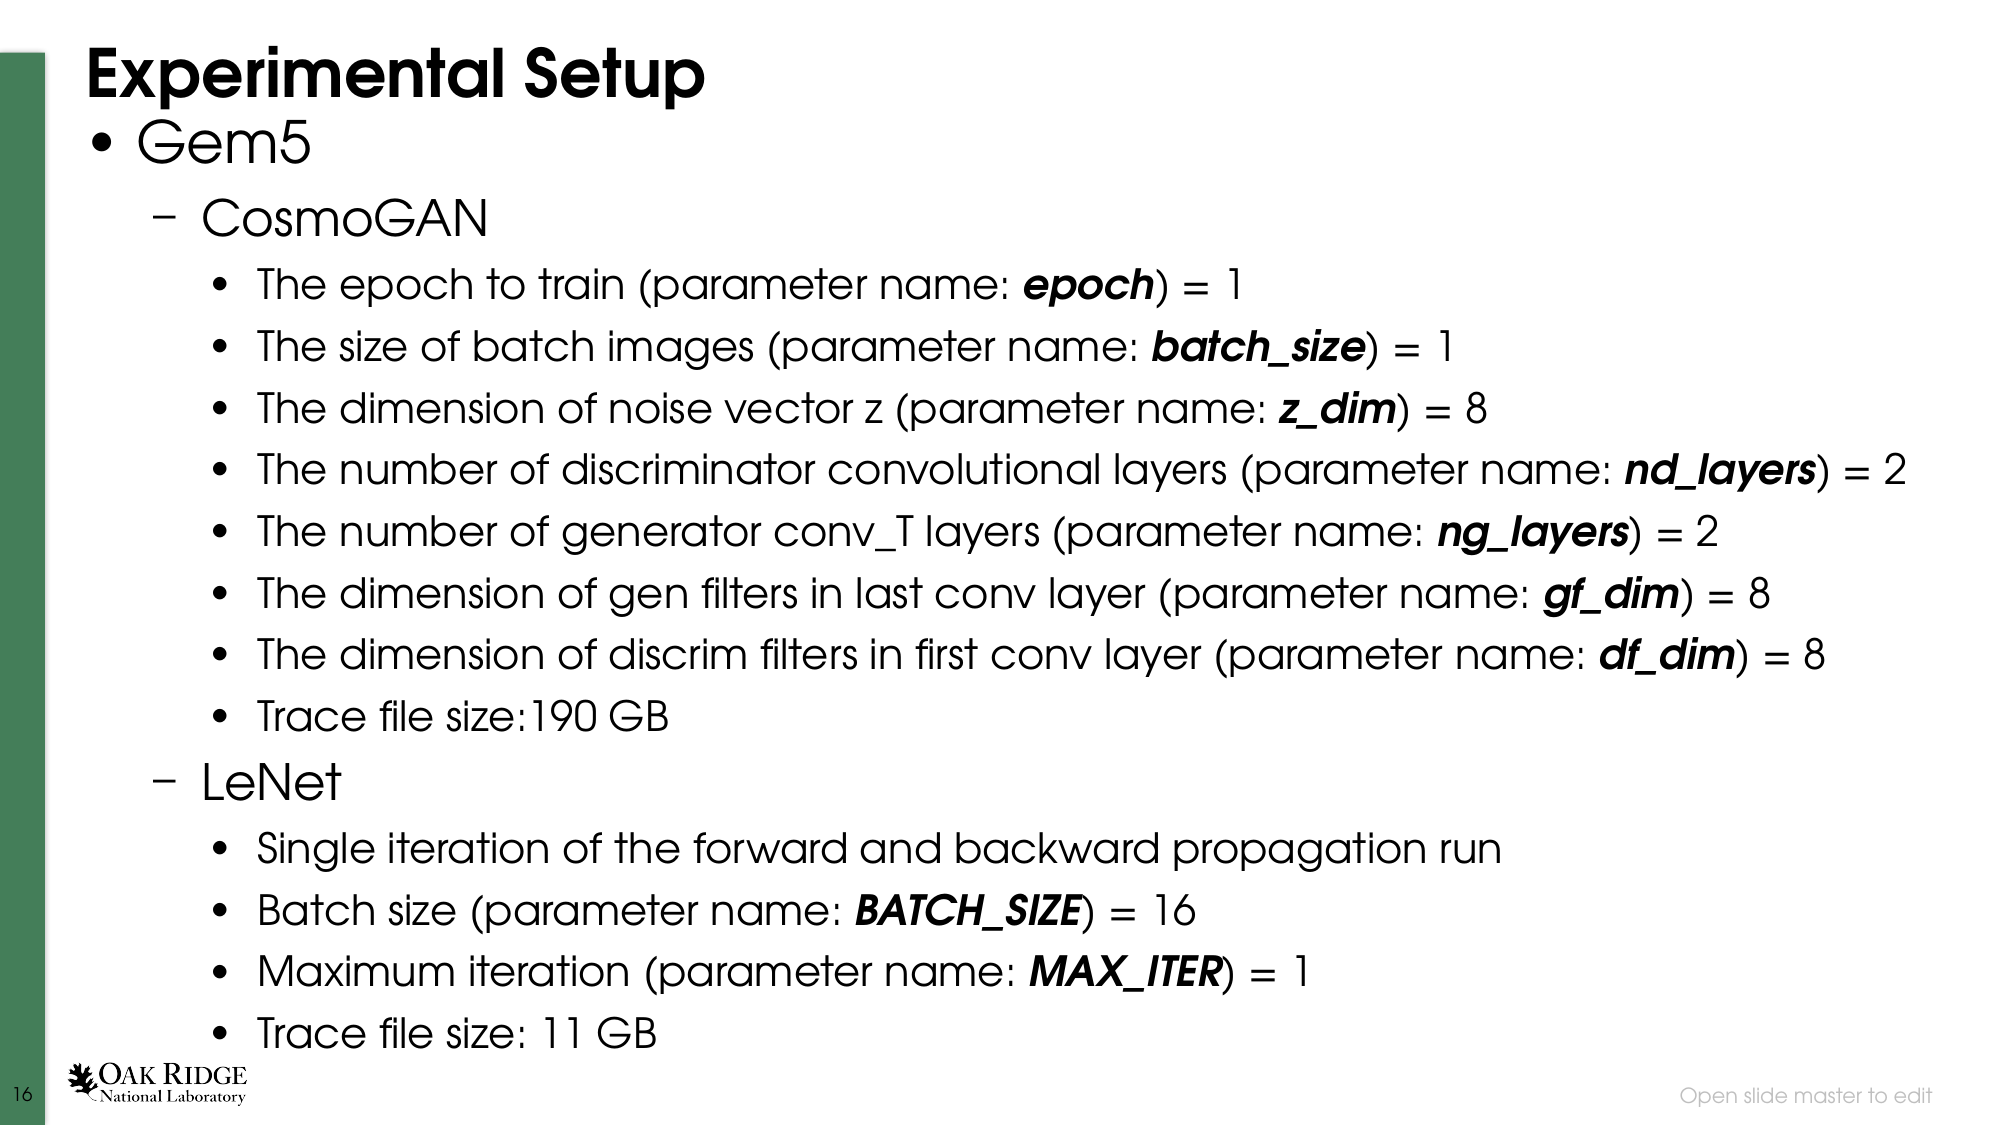

# Experimental Setup
Gem5
CosmoGAN
The epoch to train (parameter name: epoch) = 1
The size of batch images (parameter name: batch_size) = 1
The dimension of noise vector z (parameter name: z_dim) = 8
The number of discriminator convolutional layers (parameter name: nd_layers) = 2
The number of generator conv_T layers (parameter name: ng_layers) = 2
The dimension of gen filters in last conv layer (parameter name: gf_dim) = 8
The dimension of discrim filters in first conv layer (parameter name: df_dim) = 8
Trace file size:190 GB
LeNet
Single iteration of the forward and backward propagation run
Batch size (parameter name: BATCH_SIZE) = 16
Maximum iteration (parameter name: MAX_ITER) = 1
Trace file size: 11 GB